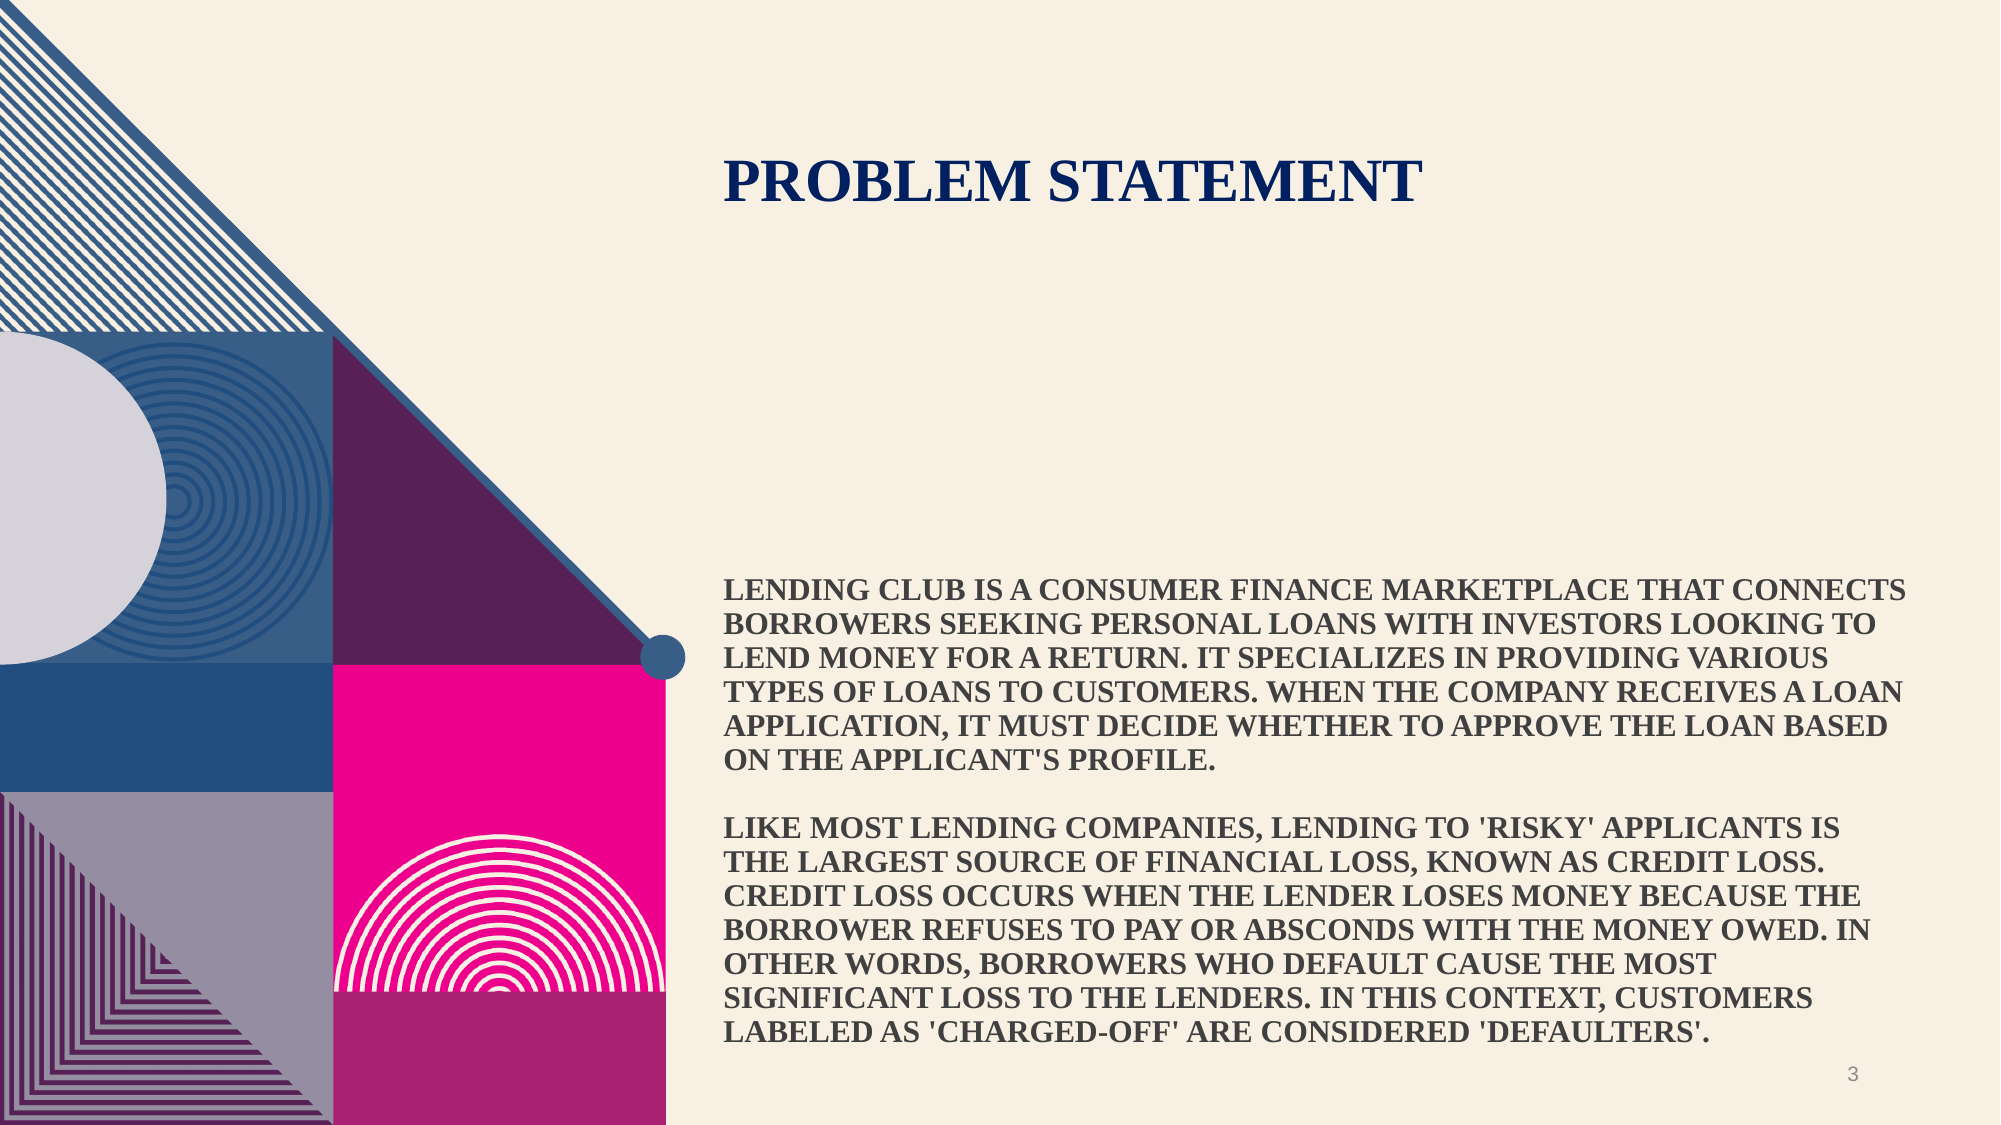

# Problem Statement LEnding Club is a consumer finance marketplace that connects borrowers seeking personal loans with investors looking to lend money for a return. It specializes in providing various types of loans to customers. When the company receives a loan application, it must decide whether to approve the loan based on the applicant's profile. Like most lending companies, lending to 'risky' applicants is the largest source of financial loss, known as credit loss. Credit loss occurs when the lender loses money because the borrower refuses to pay or absconds with the money owed. In other words, borrowers who default cause the most significant loss to the lenders. In this context, customers labeled as 'charged-off' are considered 'defaulters'.
3